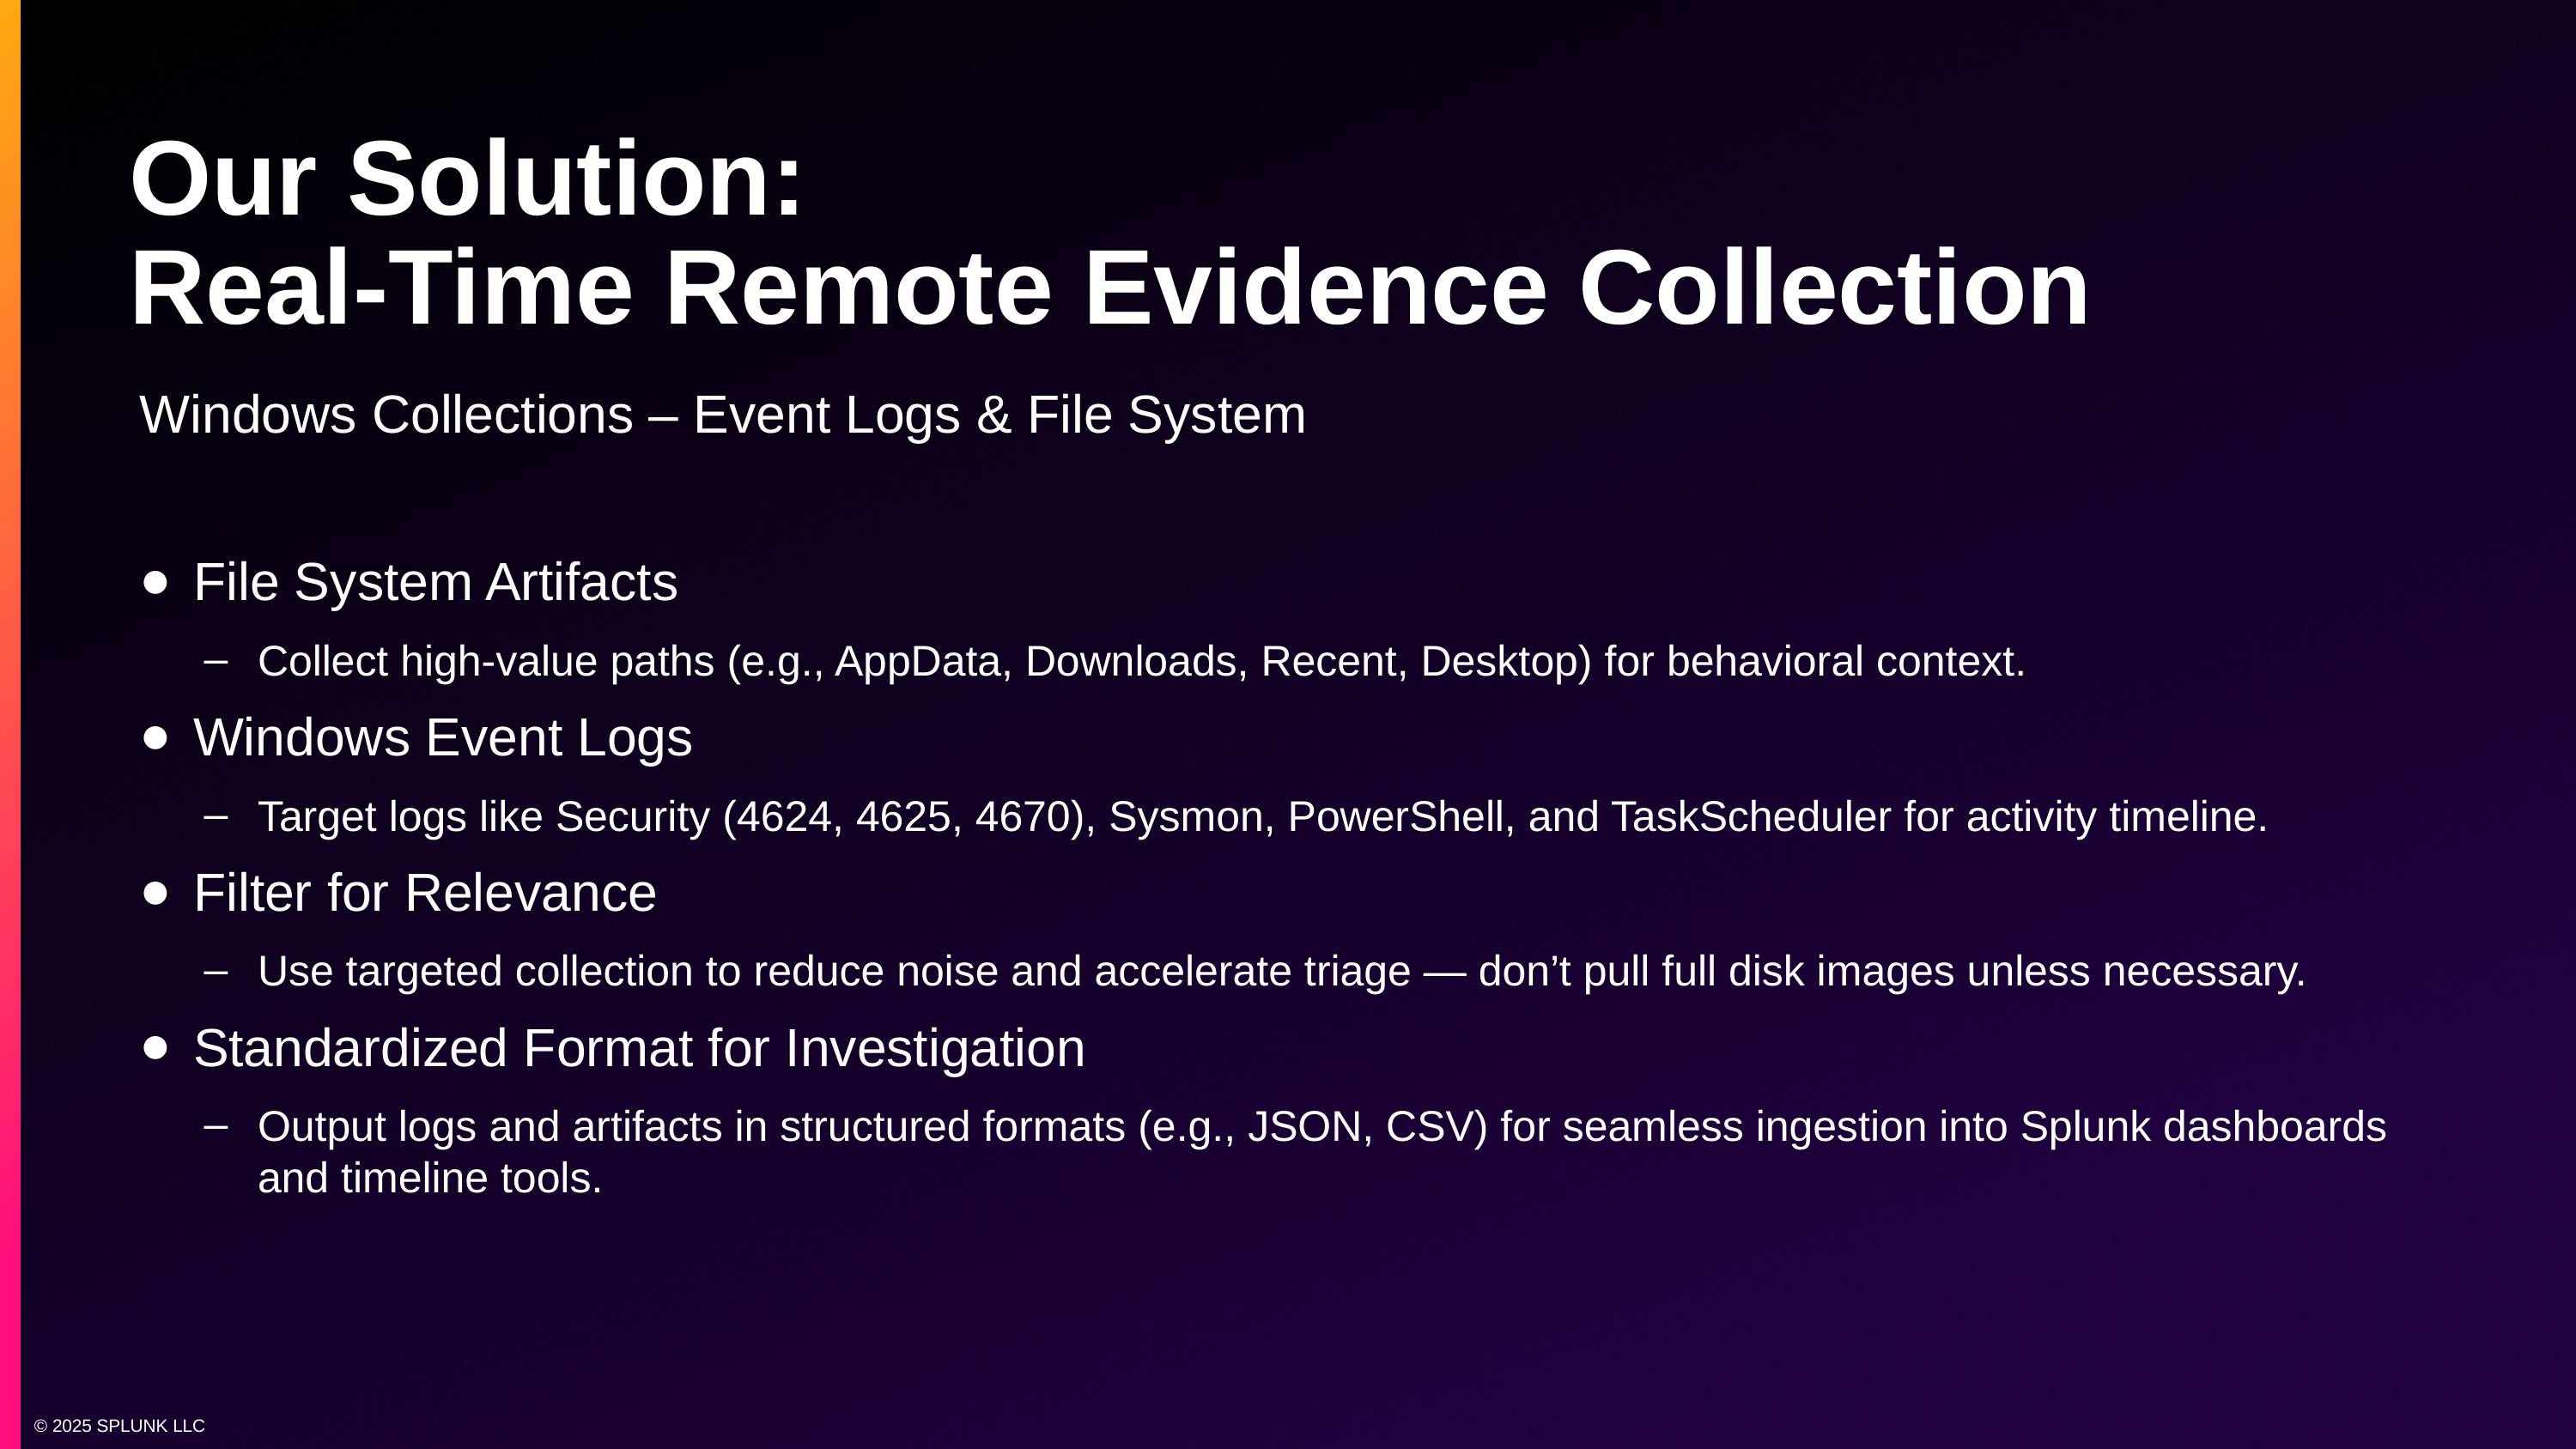

# Our Solution: Real-Time Remote Evidence Collection
Windows Collections – Event Logs & File System
File System Artifacts
Collect high-value paths (e.g., AppData, Downloads, Recent, Desktop) for behavioral context.
Windows Event Logs
Target logs like Security (4624, 4625, 4670), Sysmon, PowerShell, and TaskScheduler for activity timeline.
Filter for Relevance
Use targeted collection to reduce noise and accelerate triage — don’t pull full disk images unless necessary.
Standardized Format for Investigation
Output logs and artifacts in structured formats (e.g., JSON, CSV) for seamless ingestion into Splunk dashboards and timeline tools.